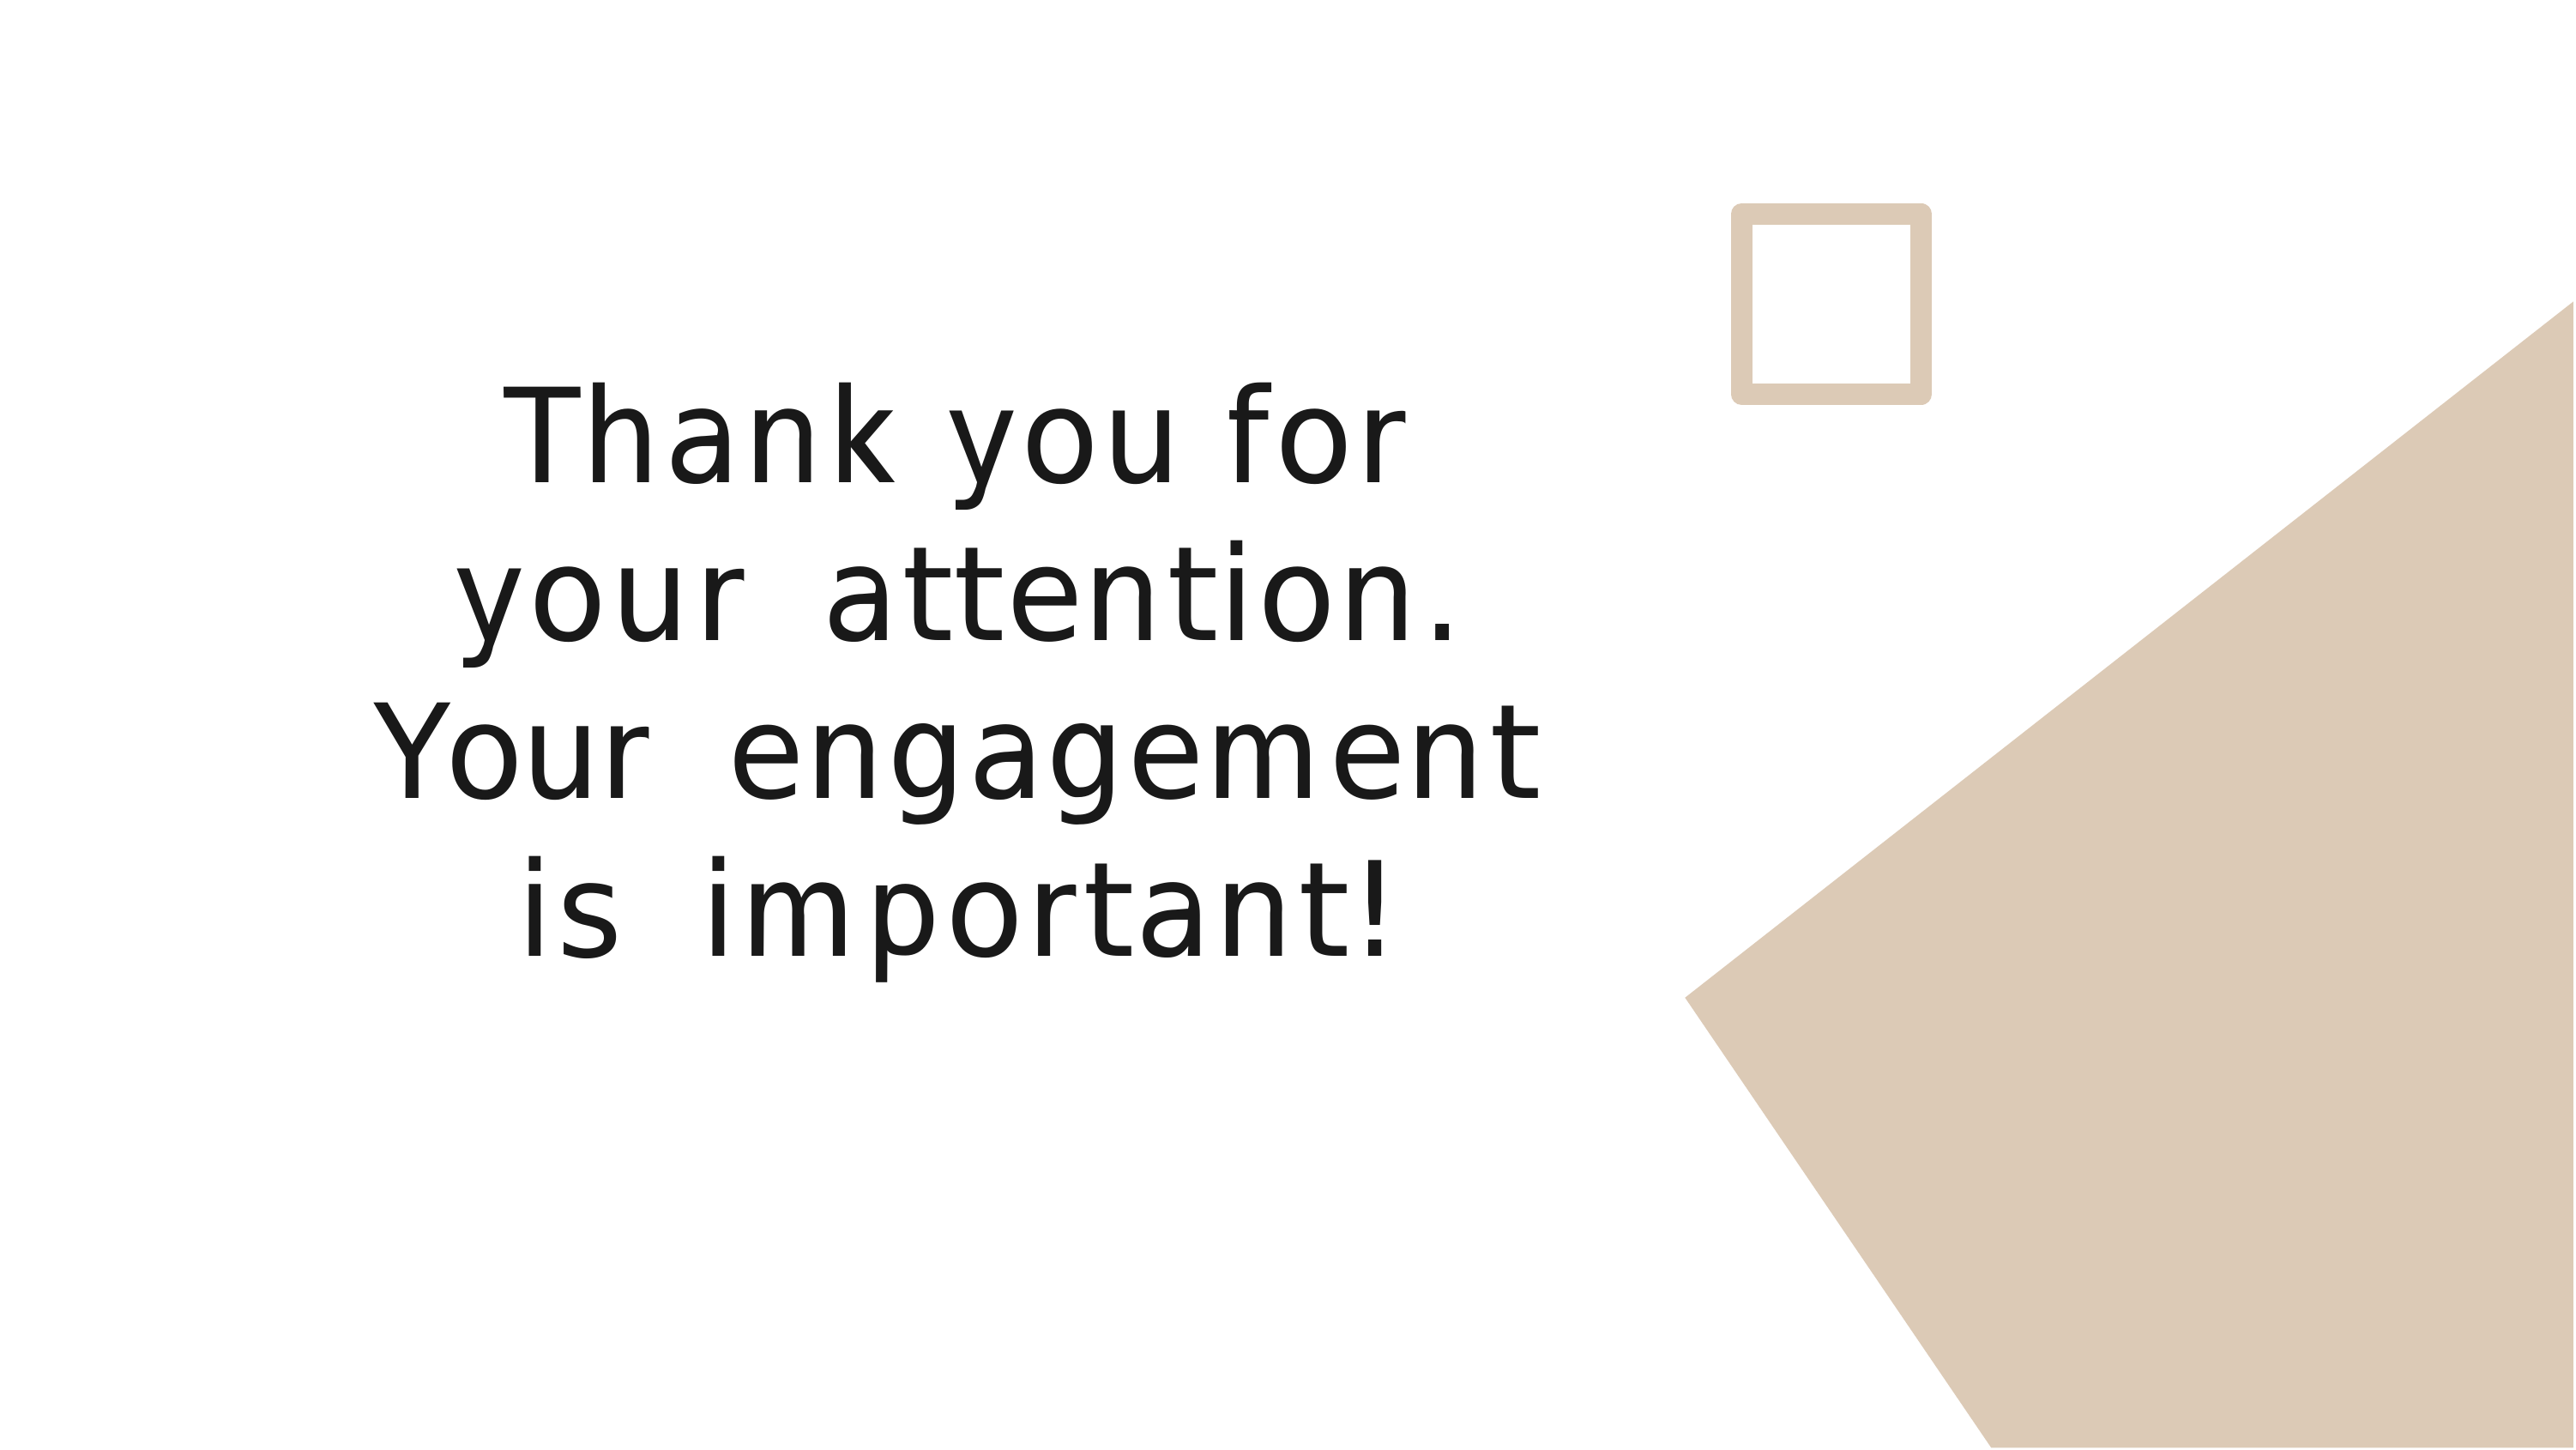

Thank you for your  attention. Your  engagement is  important!